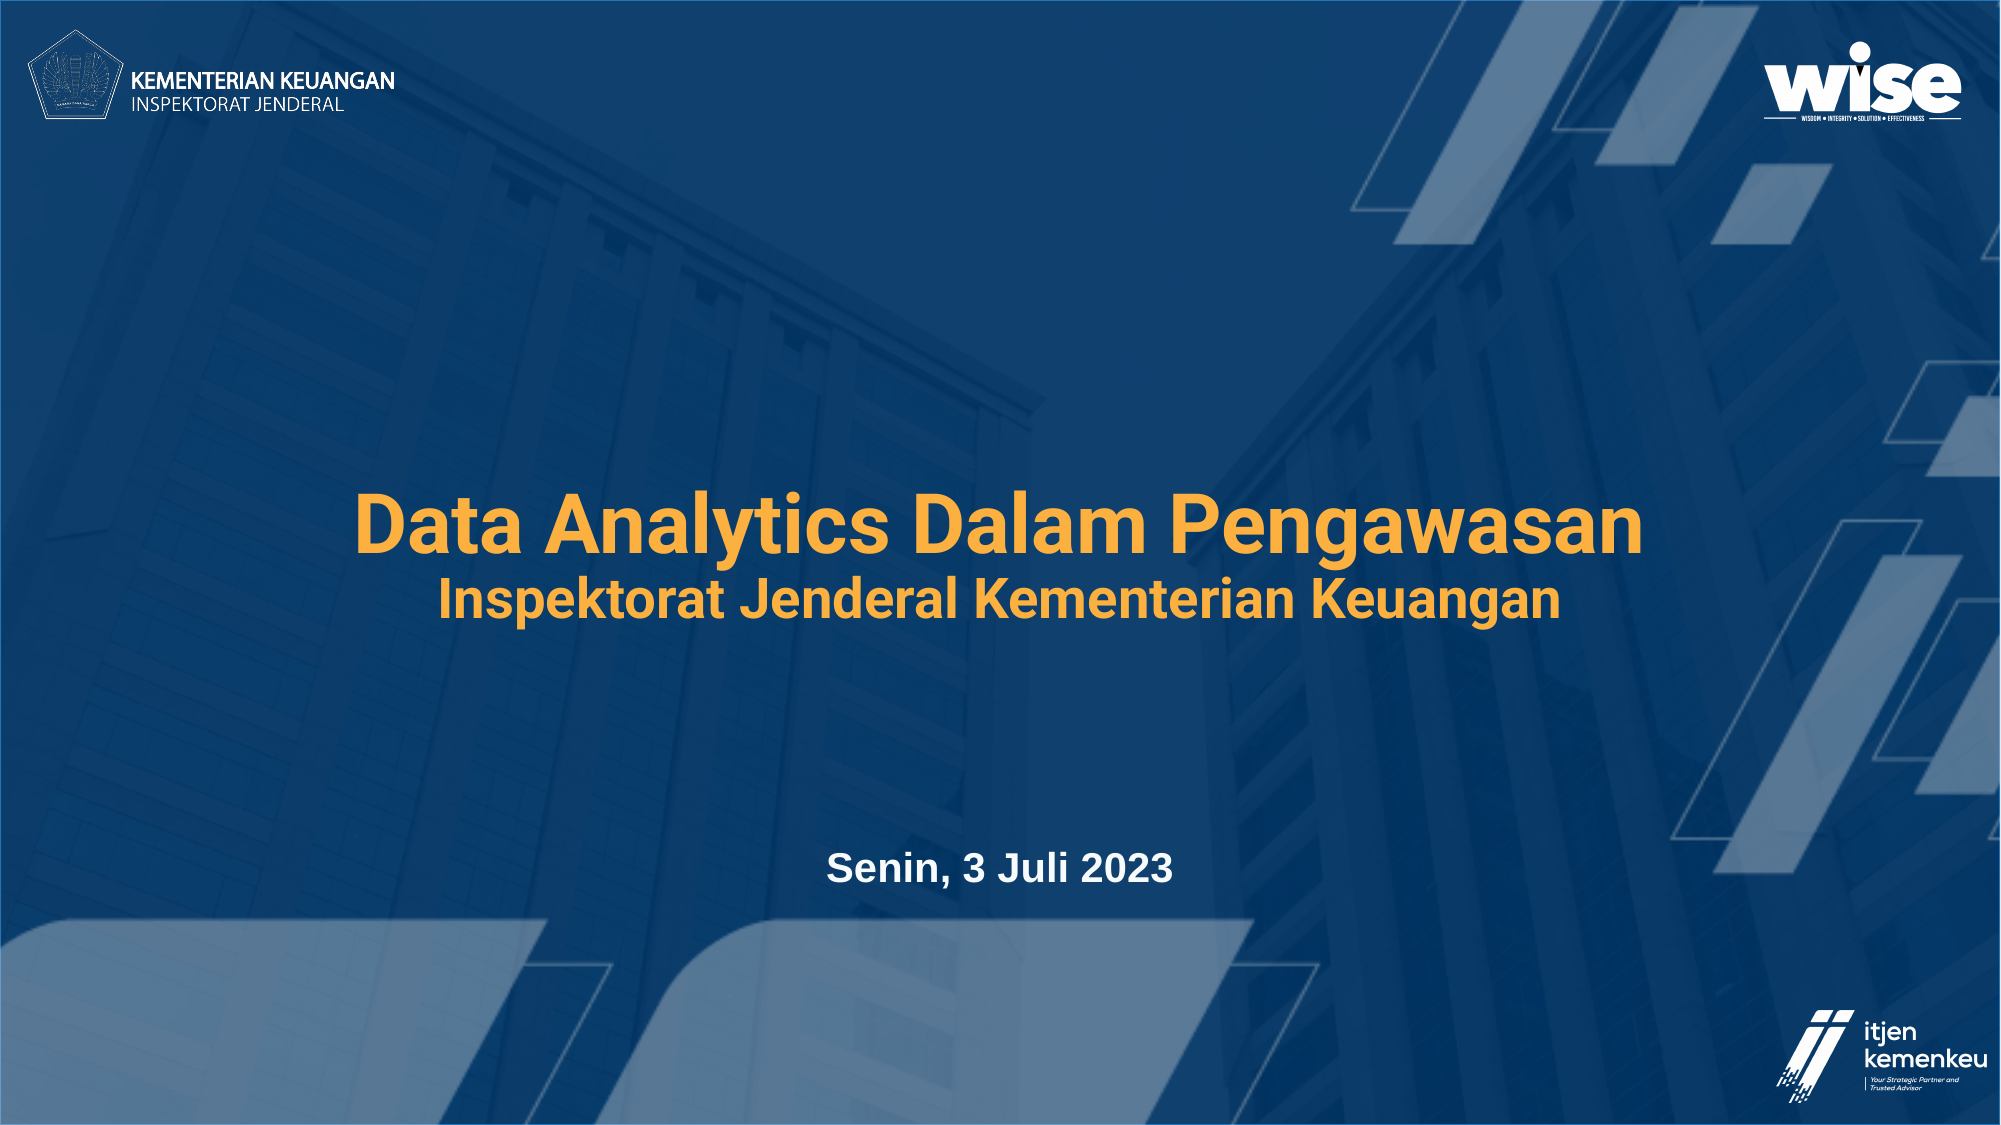

# Data Analytics Dalam Pengawasan Inspektorat Jenderal Kementerian Keuangan
Senin, 3 Juli 2023